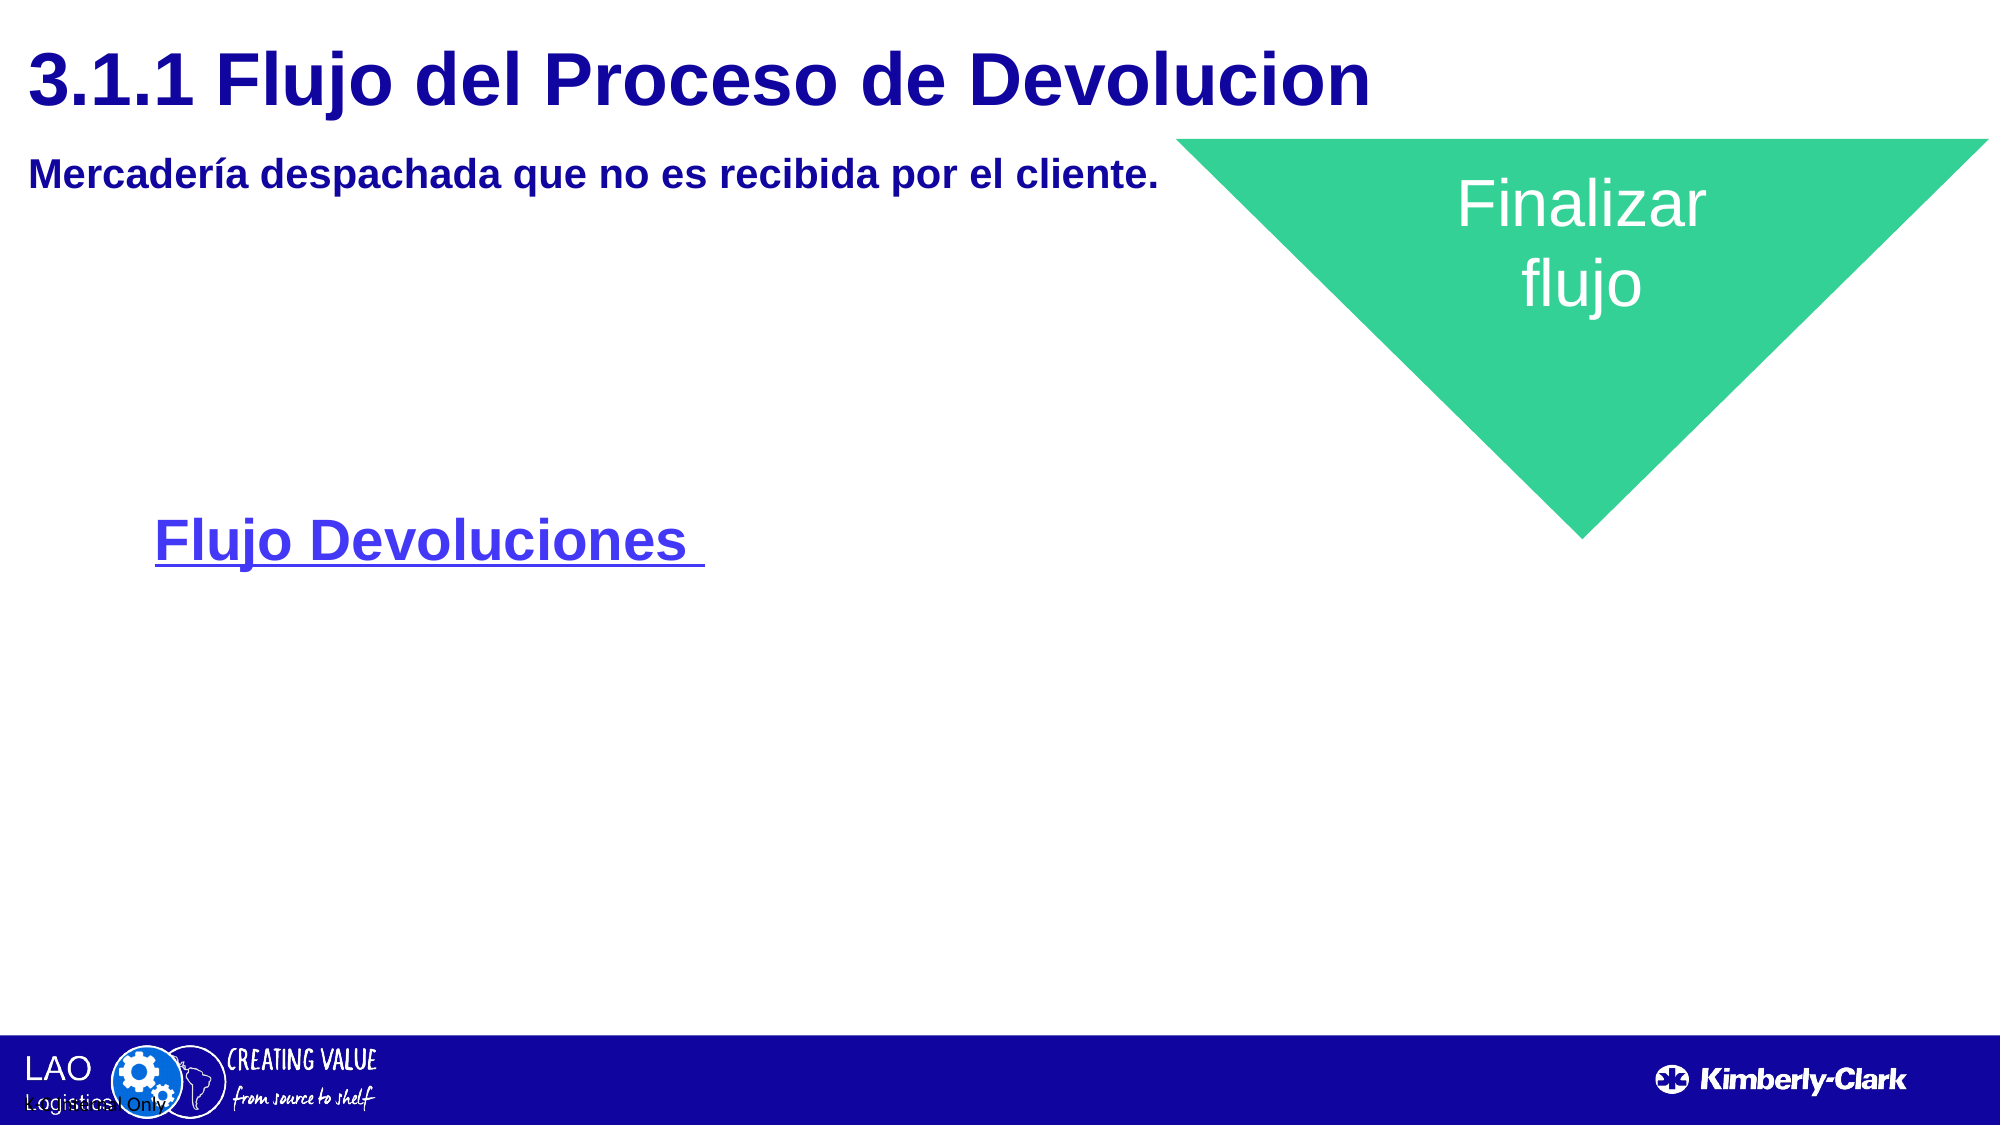

3.1.1 Flujo del Proceso de Devolucion
Mercadería despachada que no es recibida por el cliente.
​
​
Finalizar flujo
Flujo Devoluciones